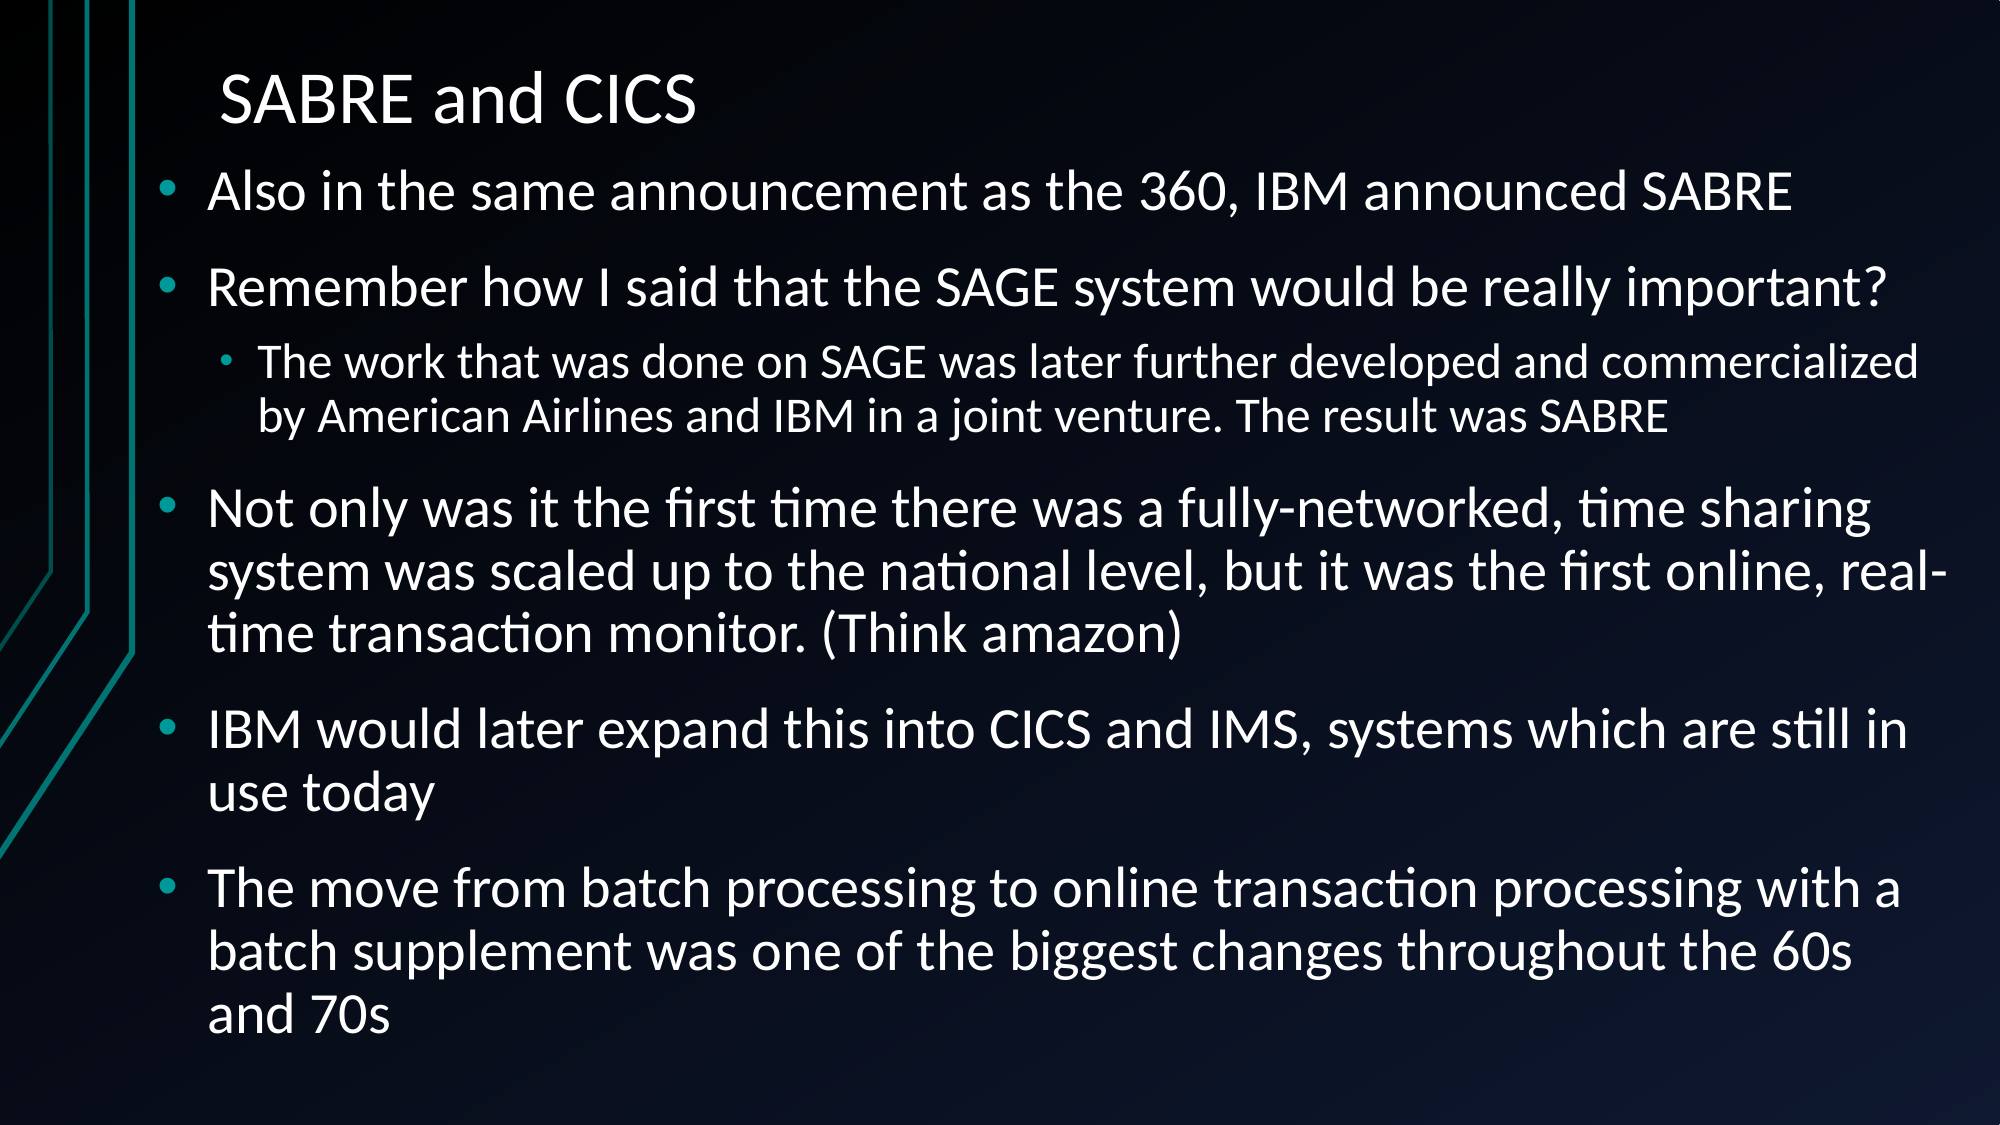

# SABRE and CICS
Also in the same announcement as the 360, IBM announced SABRE
Remember how I said that the SAGE system would be really important?
The work that was done on SAGE was later further developed and commercialized by American Airlines and IBM in a joint venture. The result was SABRE
Not only was it the first time there was a fully-networked, time sharing system was scaled up to the national level, but it was the first online, real-time transaction monitor. (Think amazon)
IBM would later expand this into CICS and IMS, systems which are still in use today
The move from batch processing to online transaction processing with a batch supplement was one of the biggest changes throughout the 60s and 70s